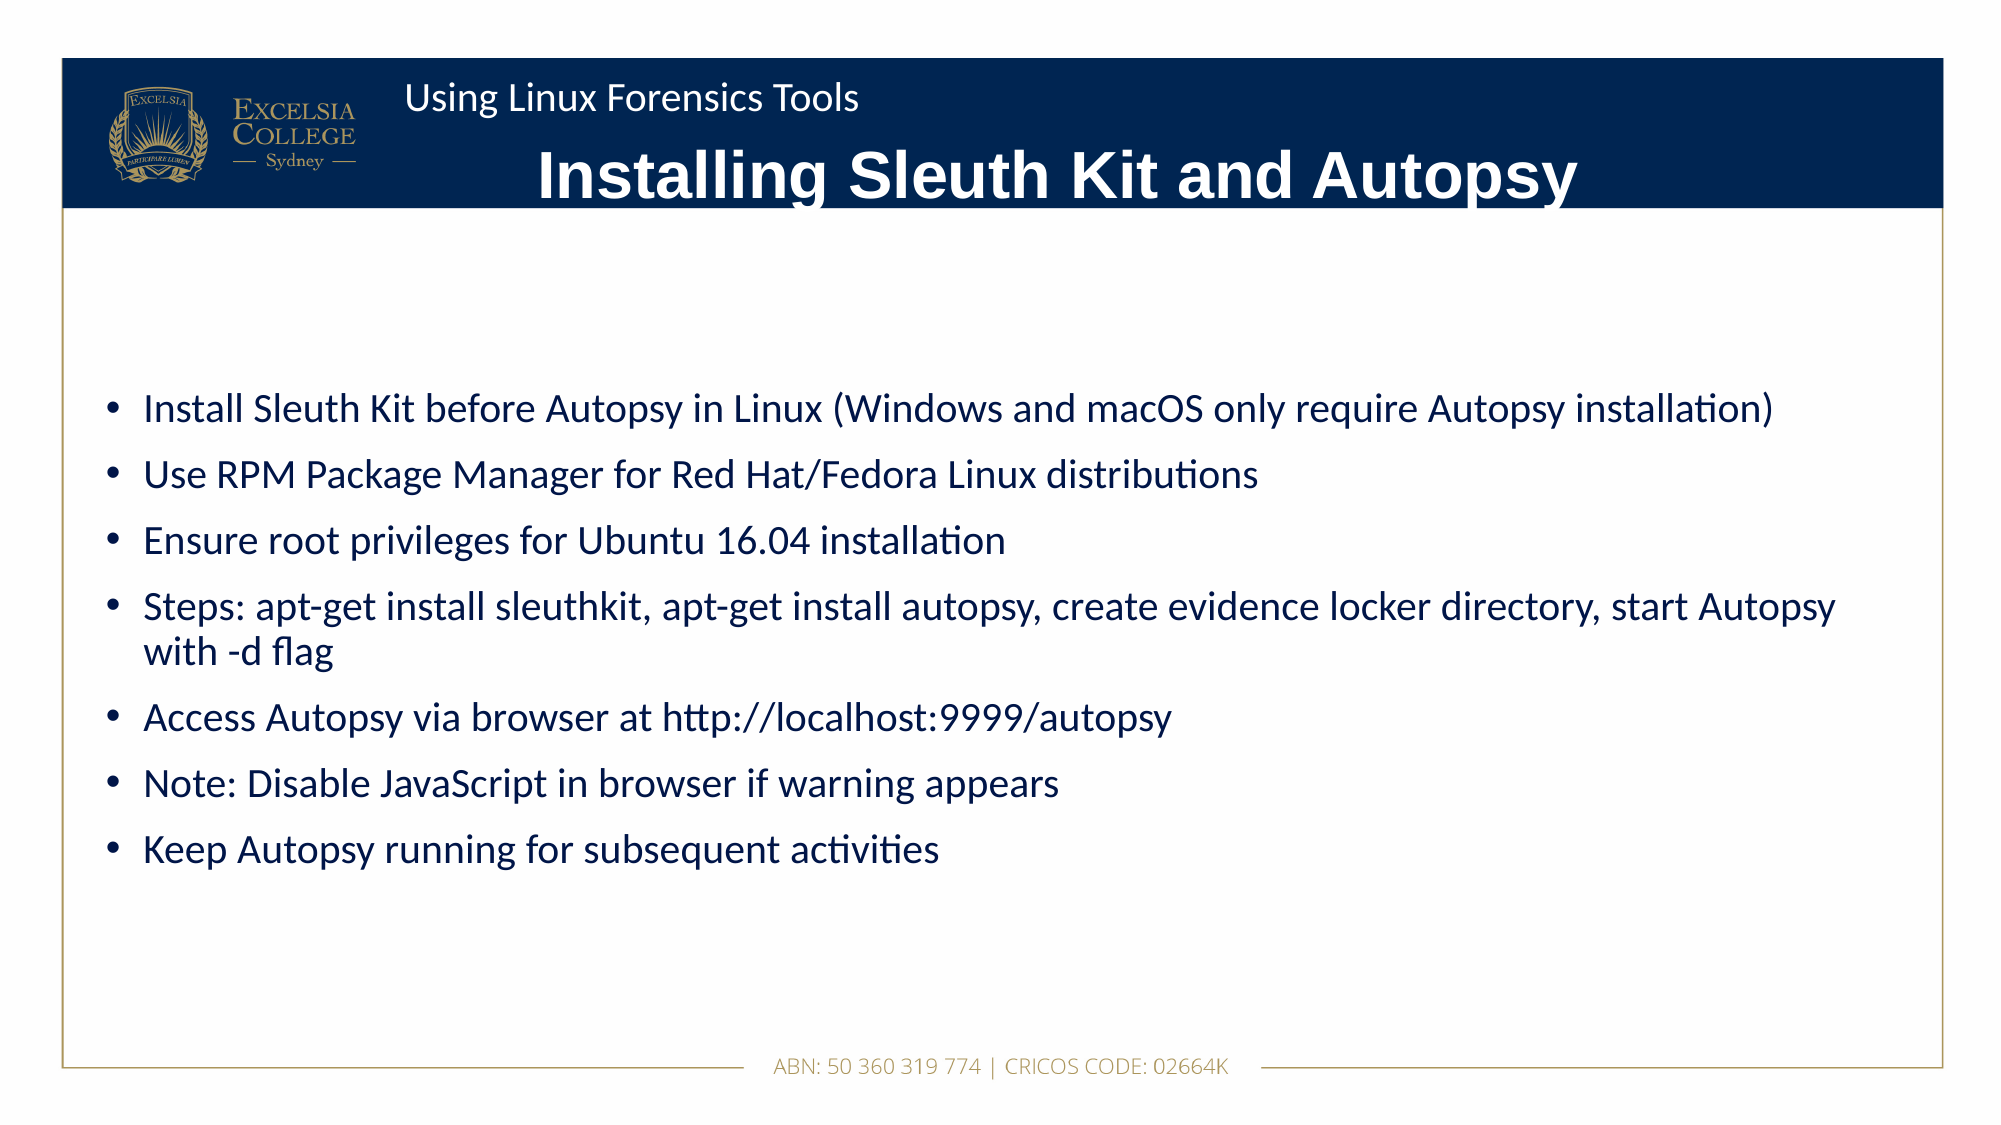

# Using Linux Forensics Tools
Installing Sleuth Kit and Autopsy
Install Sleuth Kit before Autopsy in Linux (Windows and macOS only require Autopsy installation)
Use RPM Package Manager for Red Hat/Fedora Linux distributions
Ensure root privileges for Ubuntu 16.04 installation
Steps: apt-get install sleuthkit, apt-get install autopsy, create evidence locker directory, start Autopsy with -d flag
Access Autopsy via browser at http://localhost:9999/autopsy
Note: Disable JavaScript in browser if warning appears
Keep Autopsy running for subsequent activities